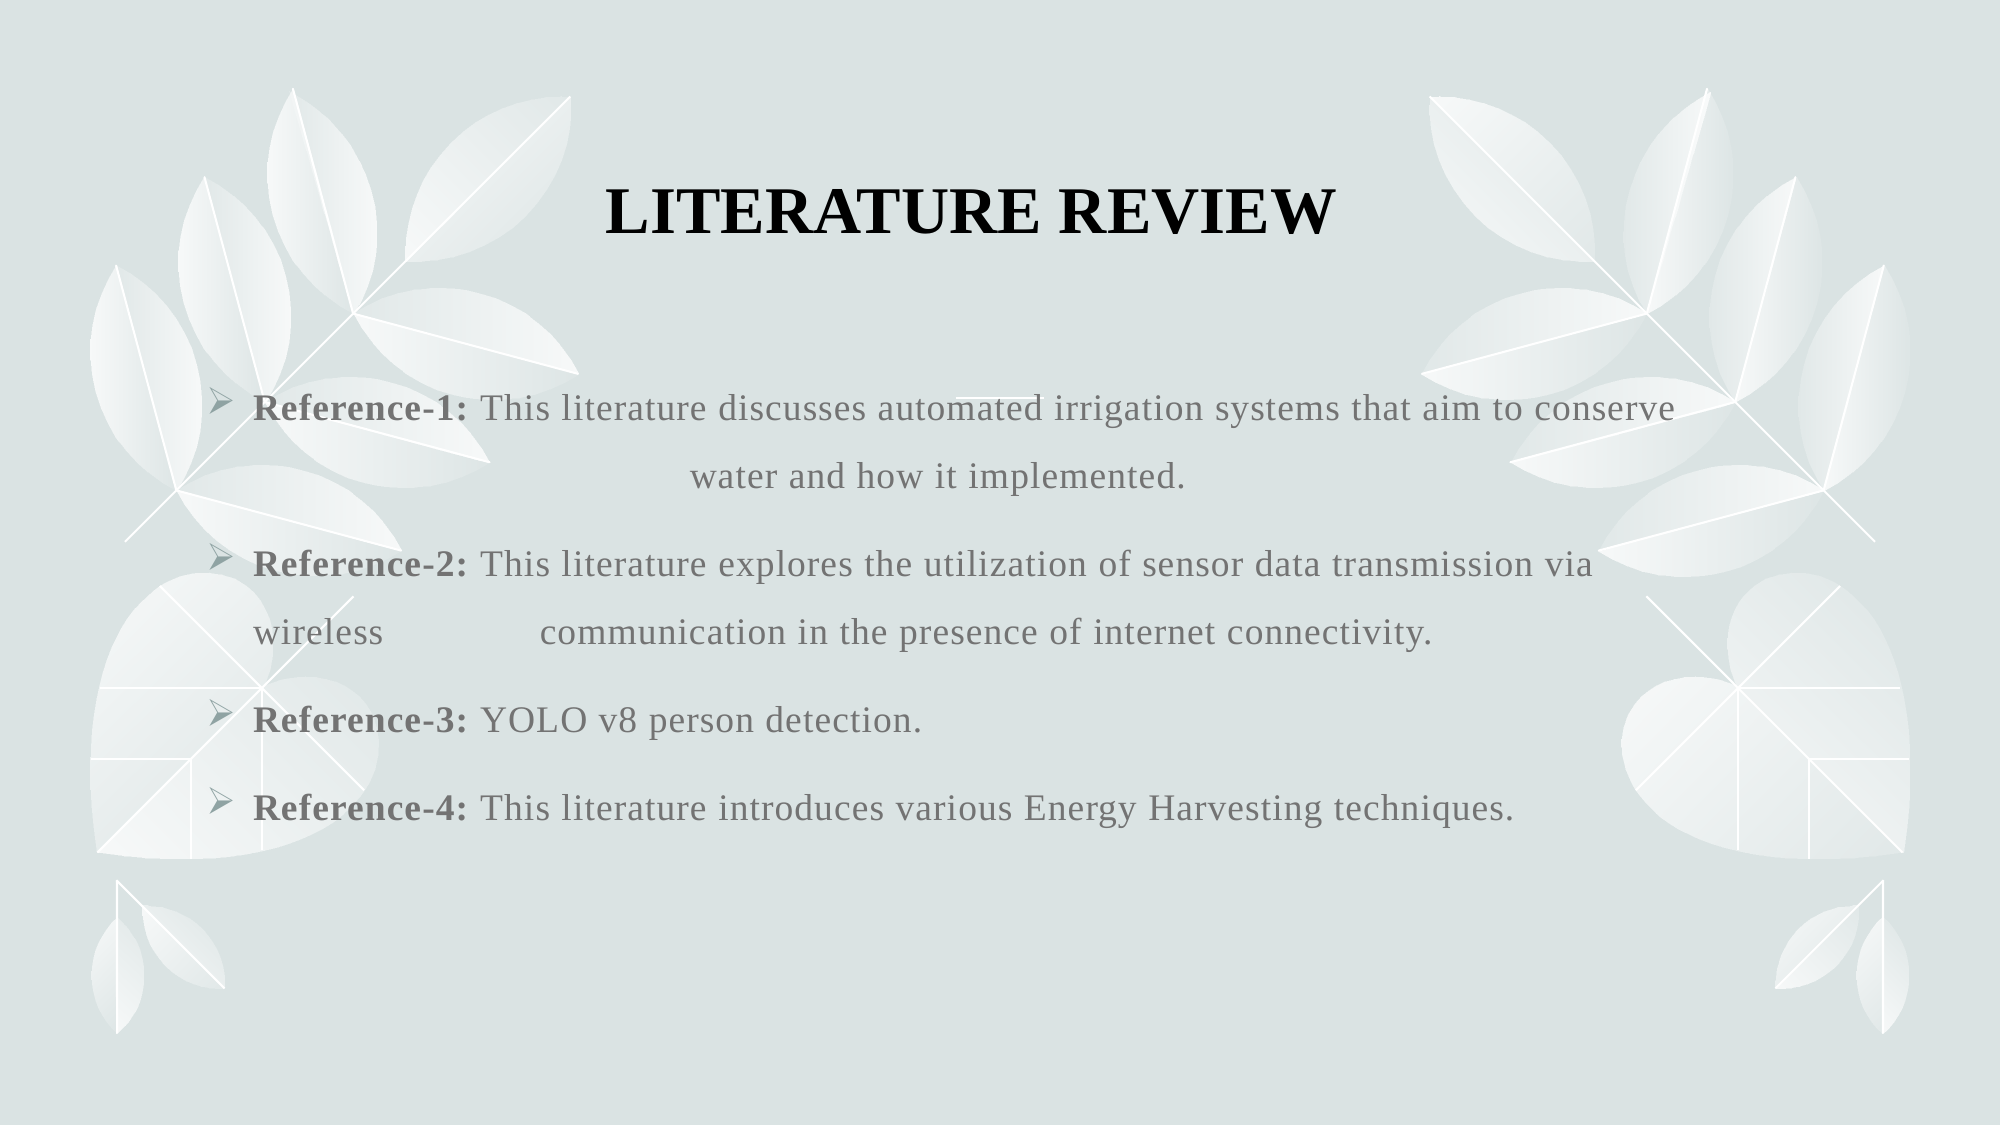

# LITERATURE REVIEW
Reference-1: This literature discusses automated irrigation systems that aim to conserve  	    	             water and how it implemented.
Reference-2: This literature explores the utilization of sensor data transmission via wireless 	             communication in the presence of internet connectivity.
Reference-3: YOLO v8 person detection.
Reference-4: This literature introduces various Energy Harvesting techniques.